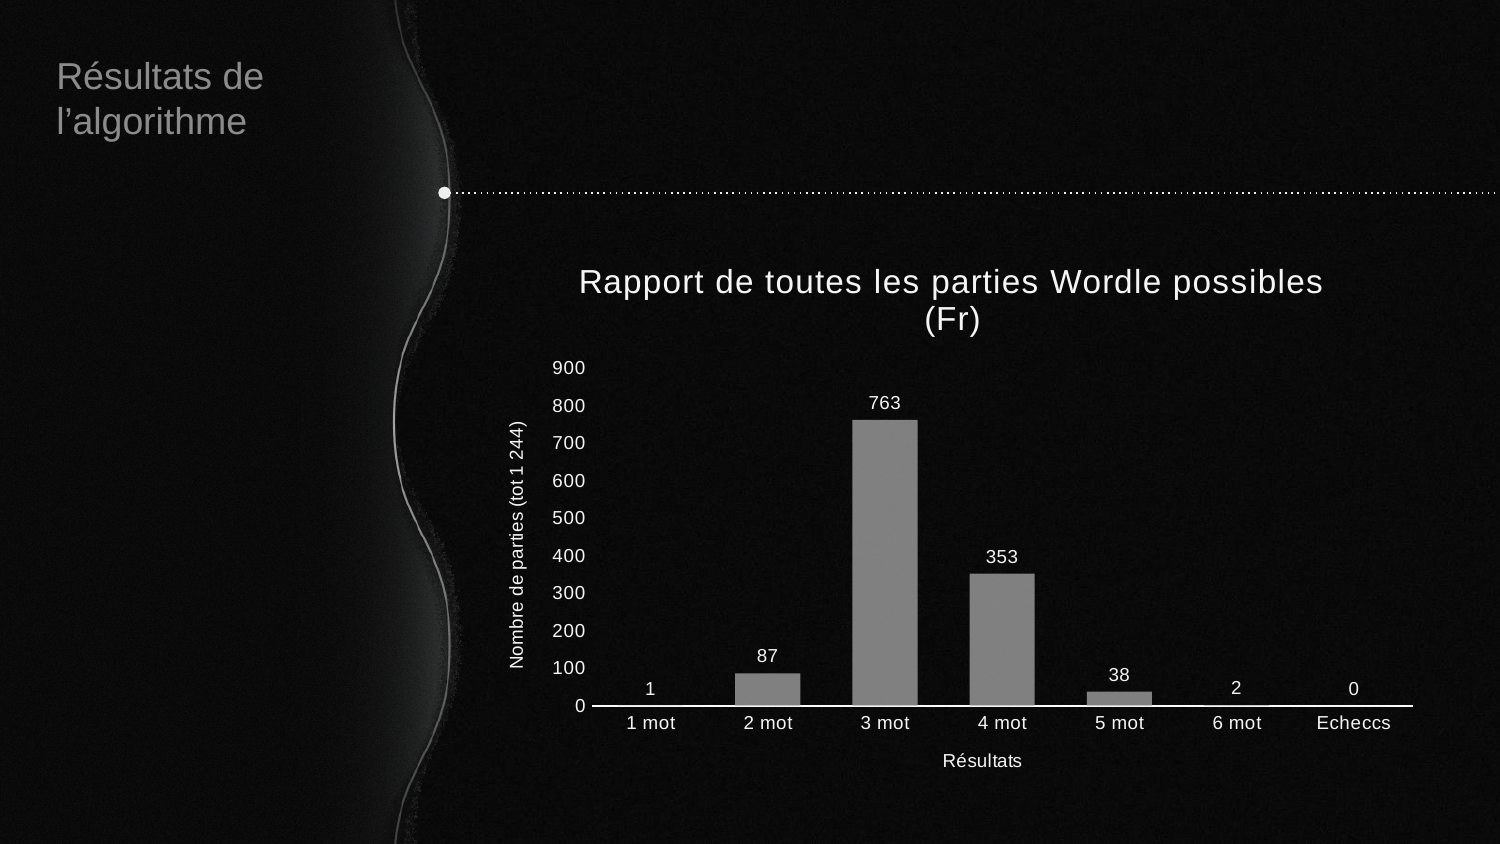

### Chart: Rapport de toutes les parties Wordle possibles (An)

| Category |  |
|---|---|
| 1 mot | 0.0 |
| 2 mot | 49.0 |
| 3 mot | 1240.0 |
| 4 mot | 939.0 |
| 5 mot | 77.0 |
| 6 mot | 10.0 |
| Echeccs | 0.0 |
Résultats de l’algorithme

### Chart: Rapport de toutes les parties Wordle possibles (Fr)

| Category |  |
|---|---|
| 1 mot | 1.0 |
| 2 mot | 87.0 |
| 3 mot | 763.0 |
| 4 mot | 353.0 |
| 5 mot | 38.0 |
| 6 mot | 2.0 |
| Echeccs | 0.0 |